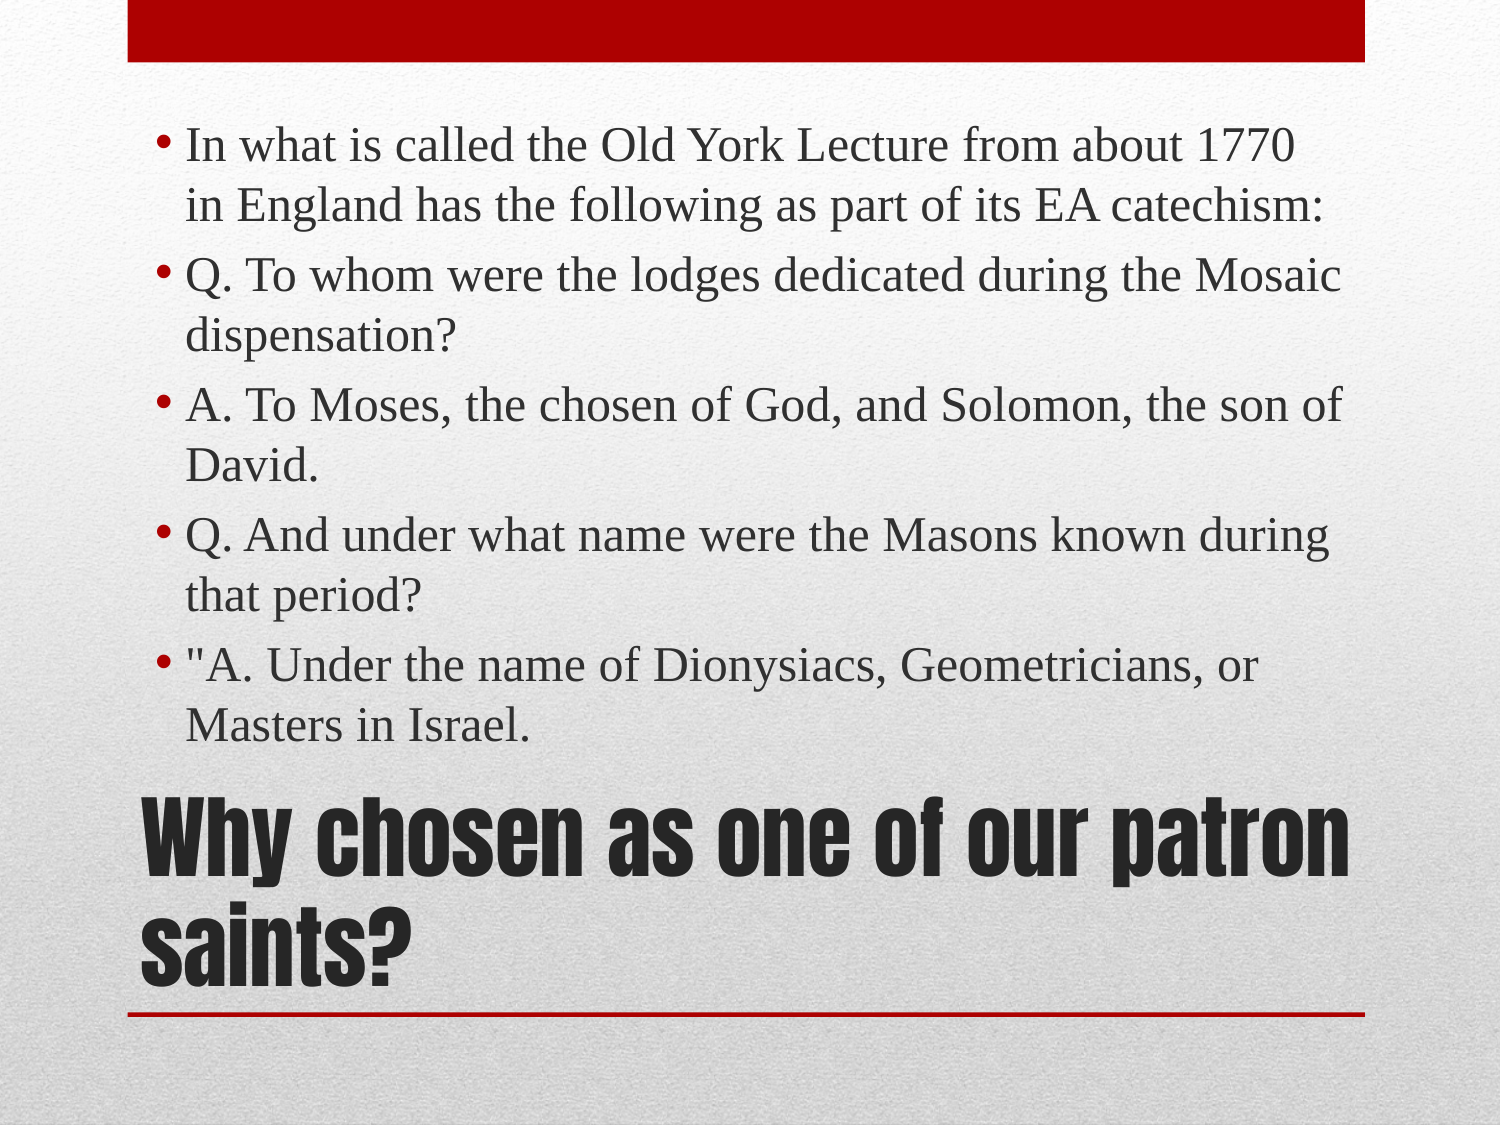

In what is called the Old York Lecture from about 1770 in England has the following as part of its EA catechism:
Q. To whom were the lodges dedicated during the Mosaic dispensation?
A. To Moses, the chosen of God, and Solomon, the son of David.
Q. And under what name were the Masons known during that period?
"A. Under the name of Dionysiacs, Geometricians, or Masters in Israel.
# Why chosen as one of our patron saints?